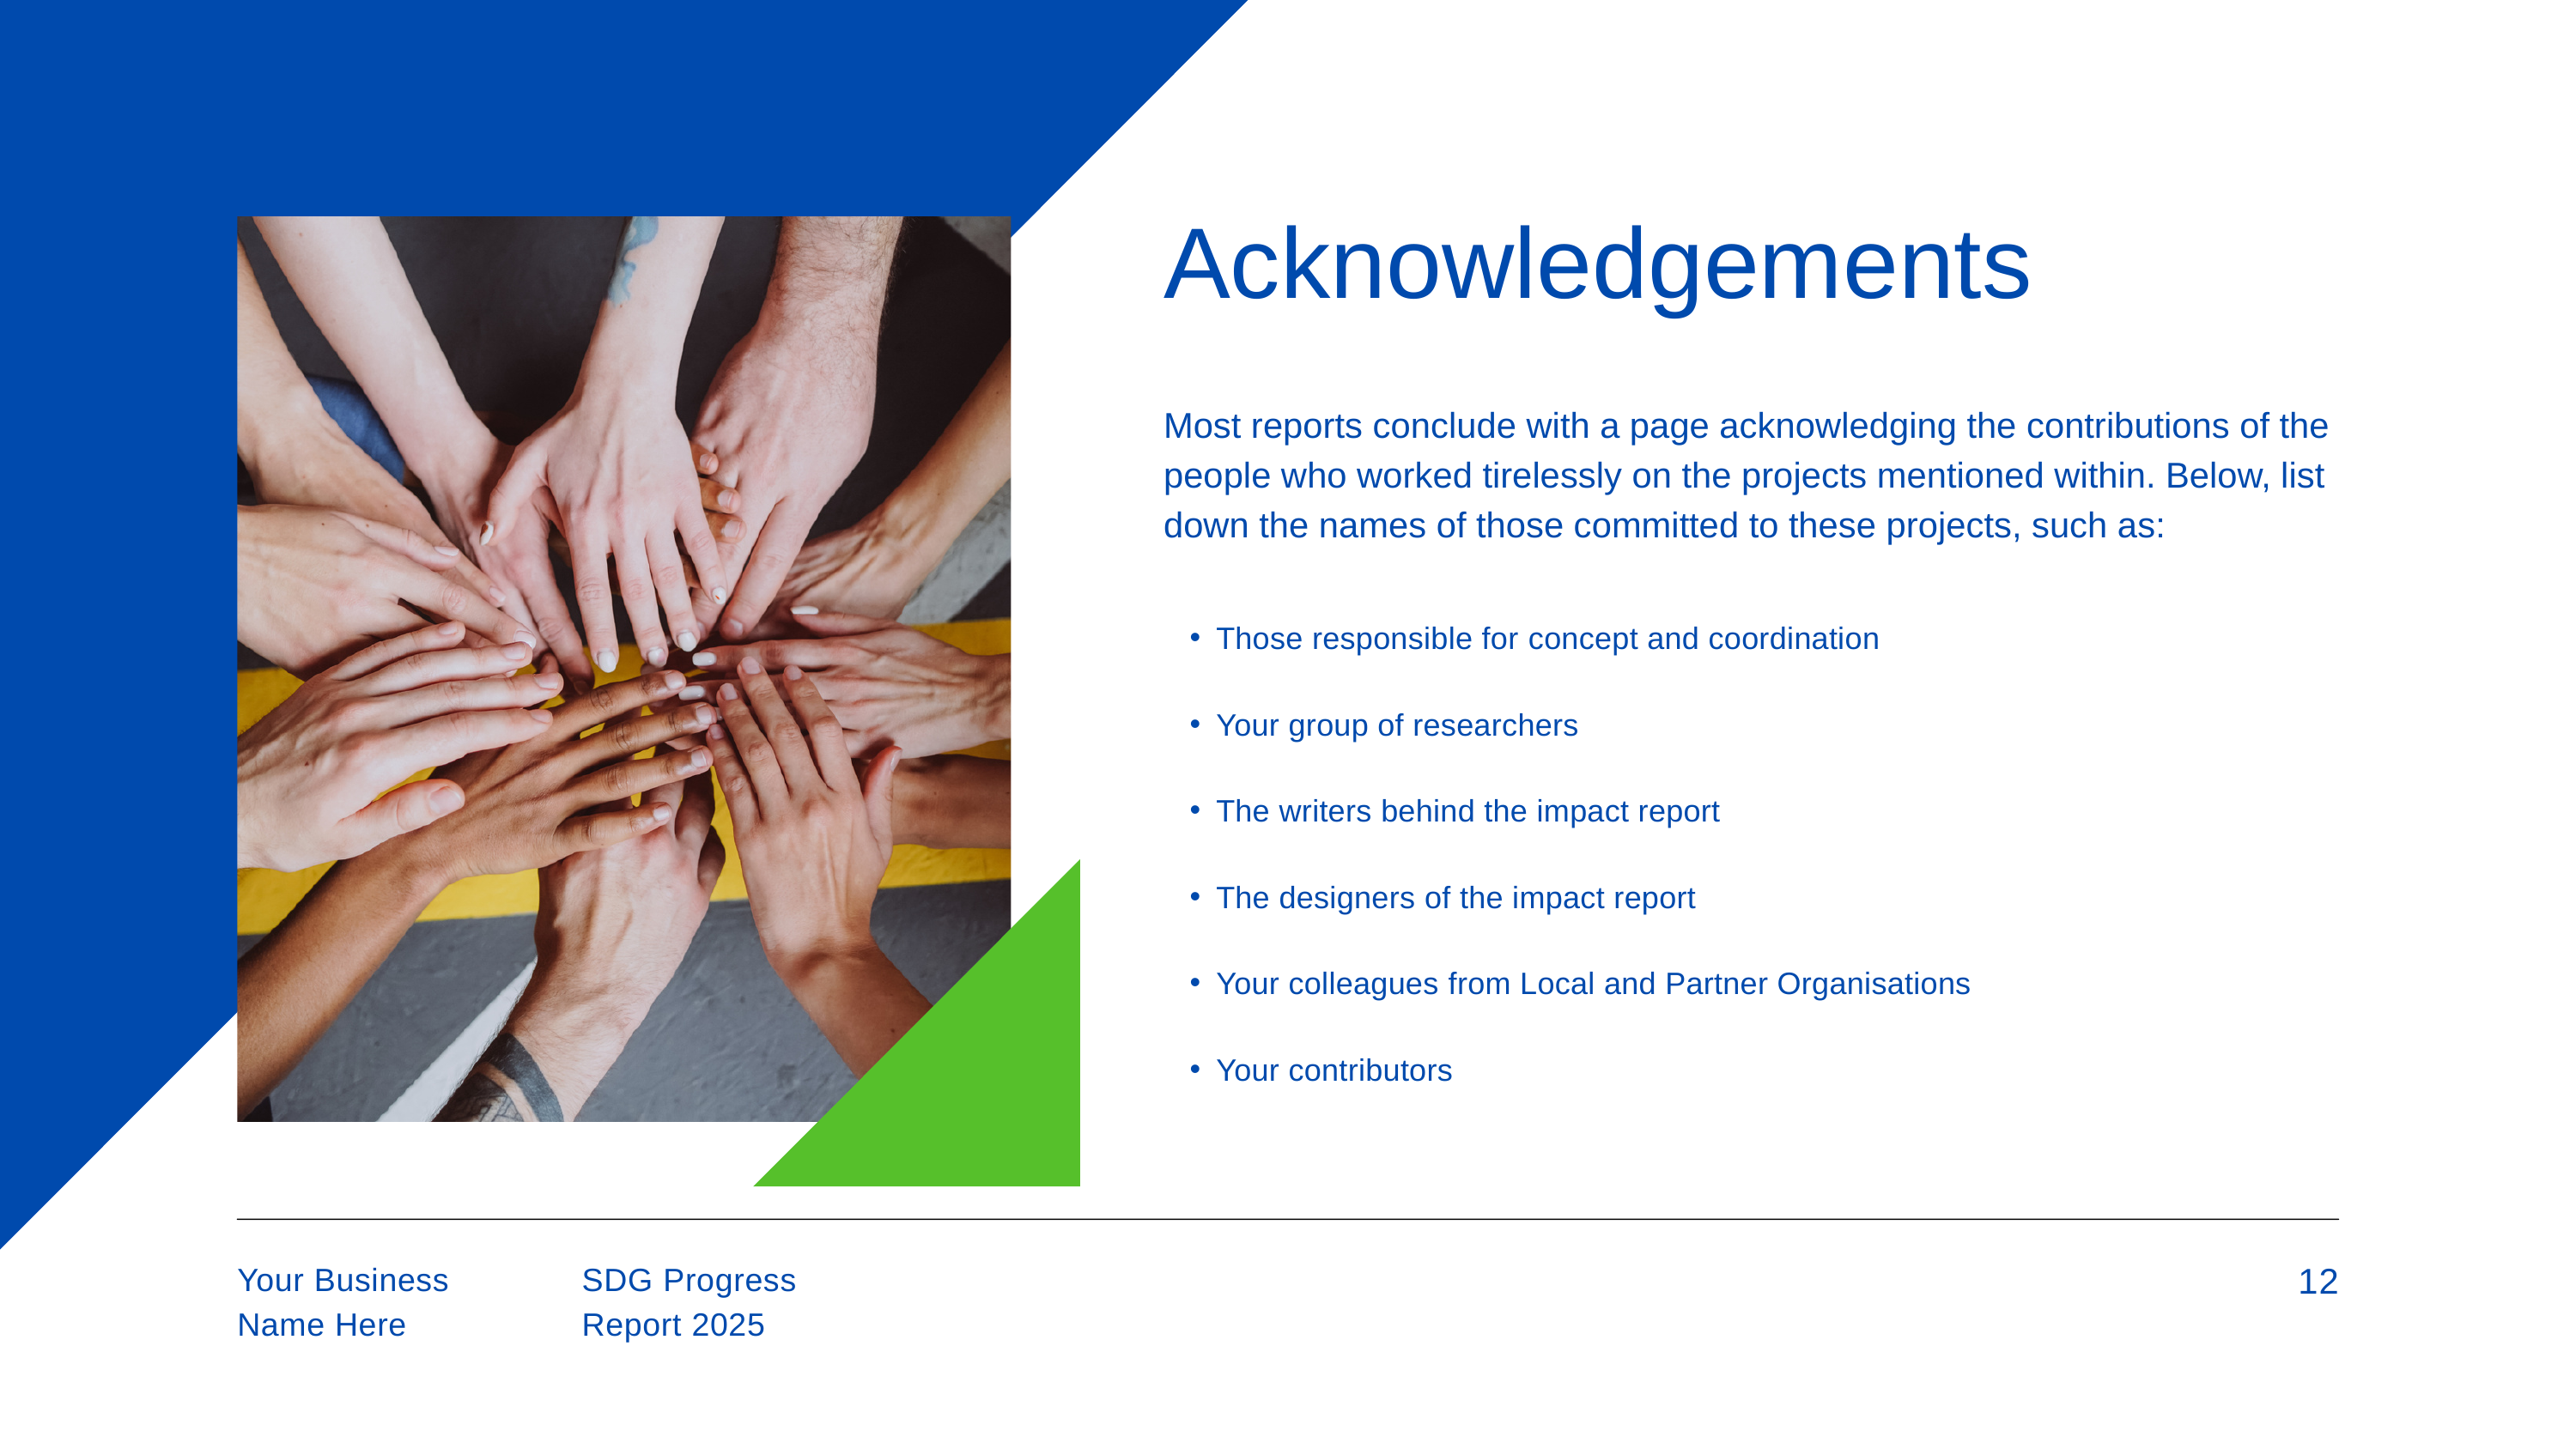

Acknowledgements
Most reports conclude with a page acknowledging the contributions of the people who worked tirelessly on the projects mentioned within. Below, list down the names of those committed to these projects, such as:
Those responsible for concept and coordination

Your group of researchers

The writers behind the impact report

The designers of the impact report

Your colleagues from Local and Partner Organisations

Your contributors

12
Your Business
Name Here
SDG Progress
Report 2025